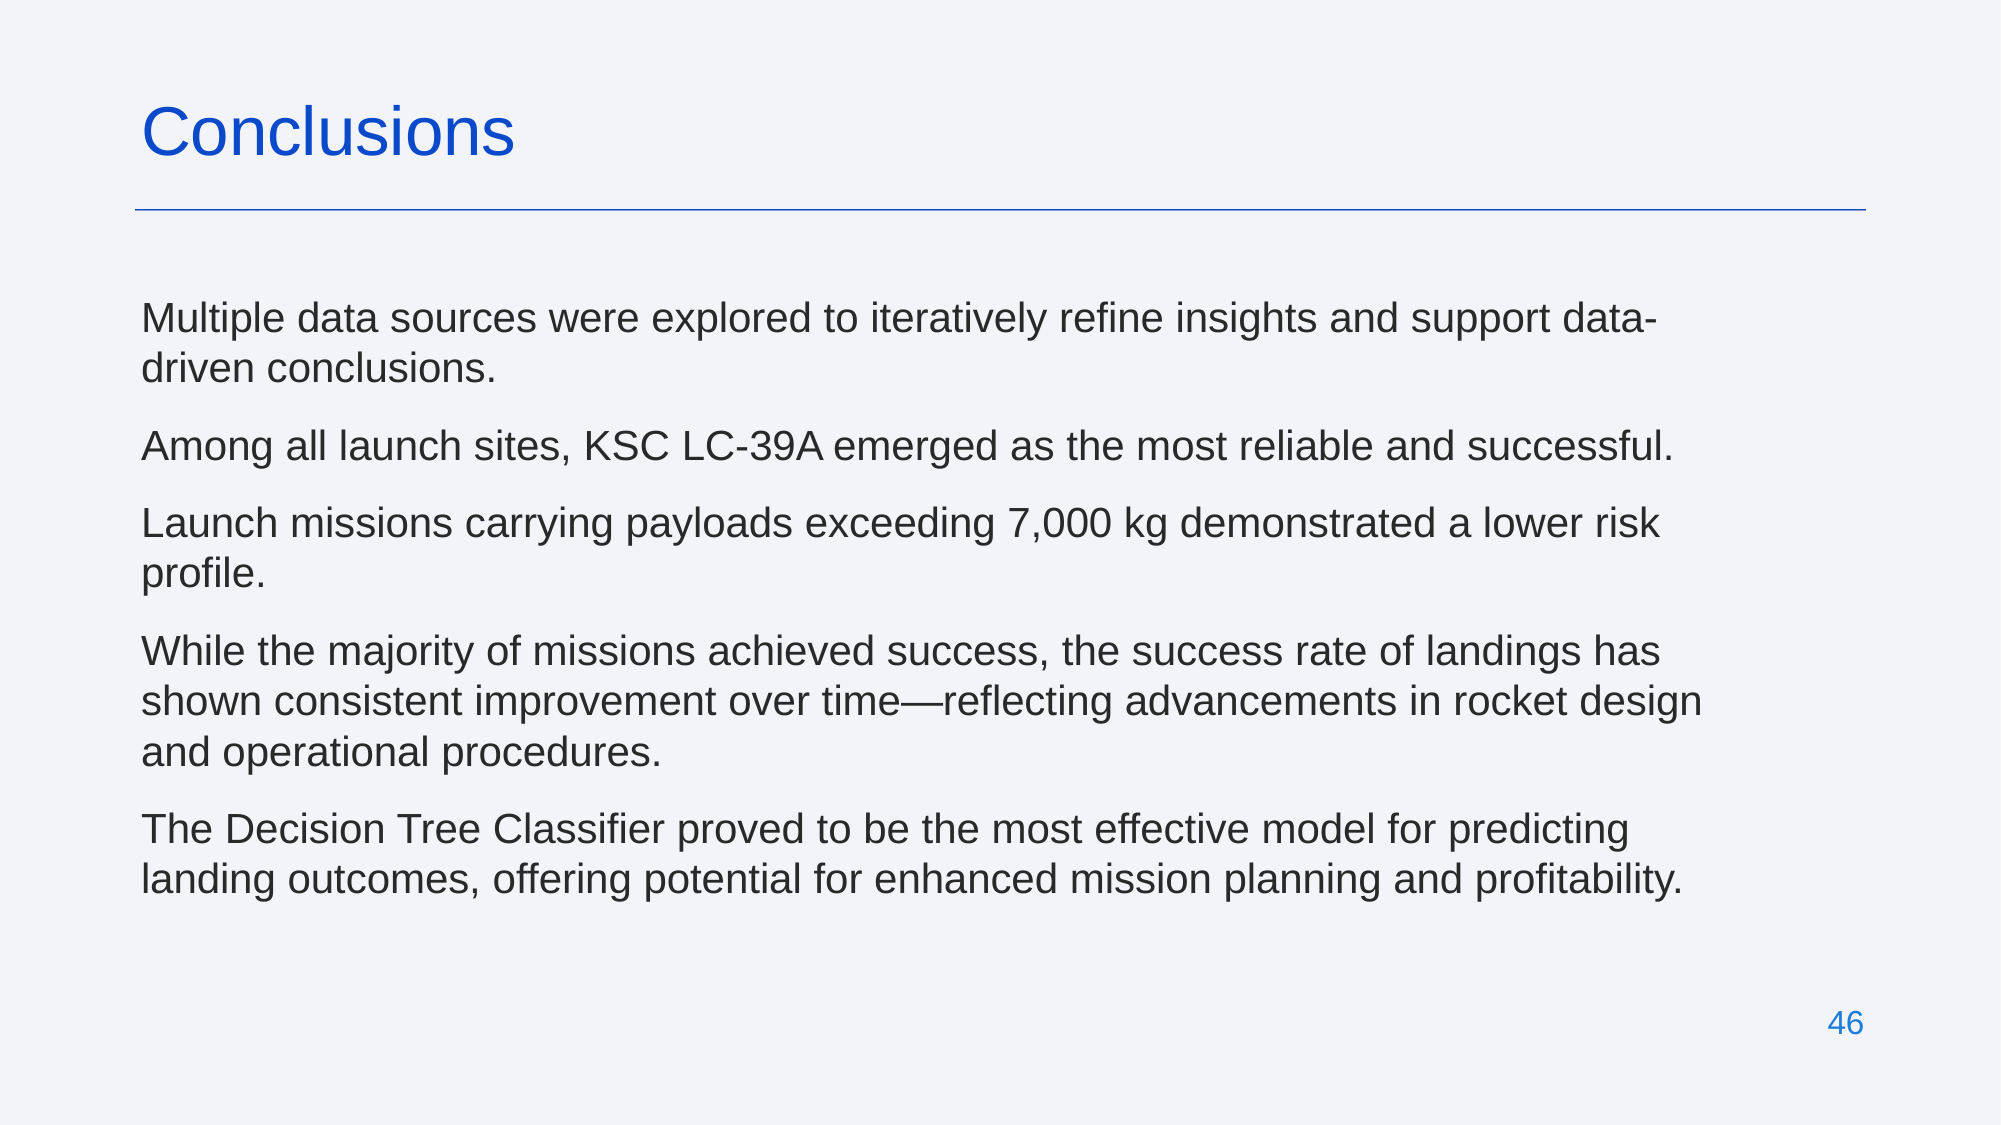

Conclusions

Multiple data sources were explored to iteratively refine insights and support data-driven conclusions.
Among all launch sites, KSC LC-39A emerged as the most reliable and successful.
Launch missions carrying payloads exceeding 7,000 kg demonstrated a lower risk profile.
While the majority of missions achieved success, the success rate of landings has shown consistent improvement over time—reflecting advancements in rocket design and operational procedures.
The Decision Tree Classifier proved to be the most effective model for predicting landing outcomes, offering potential for enhanced mission planning and profitability.

46